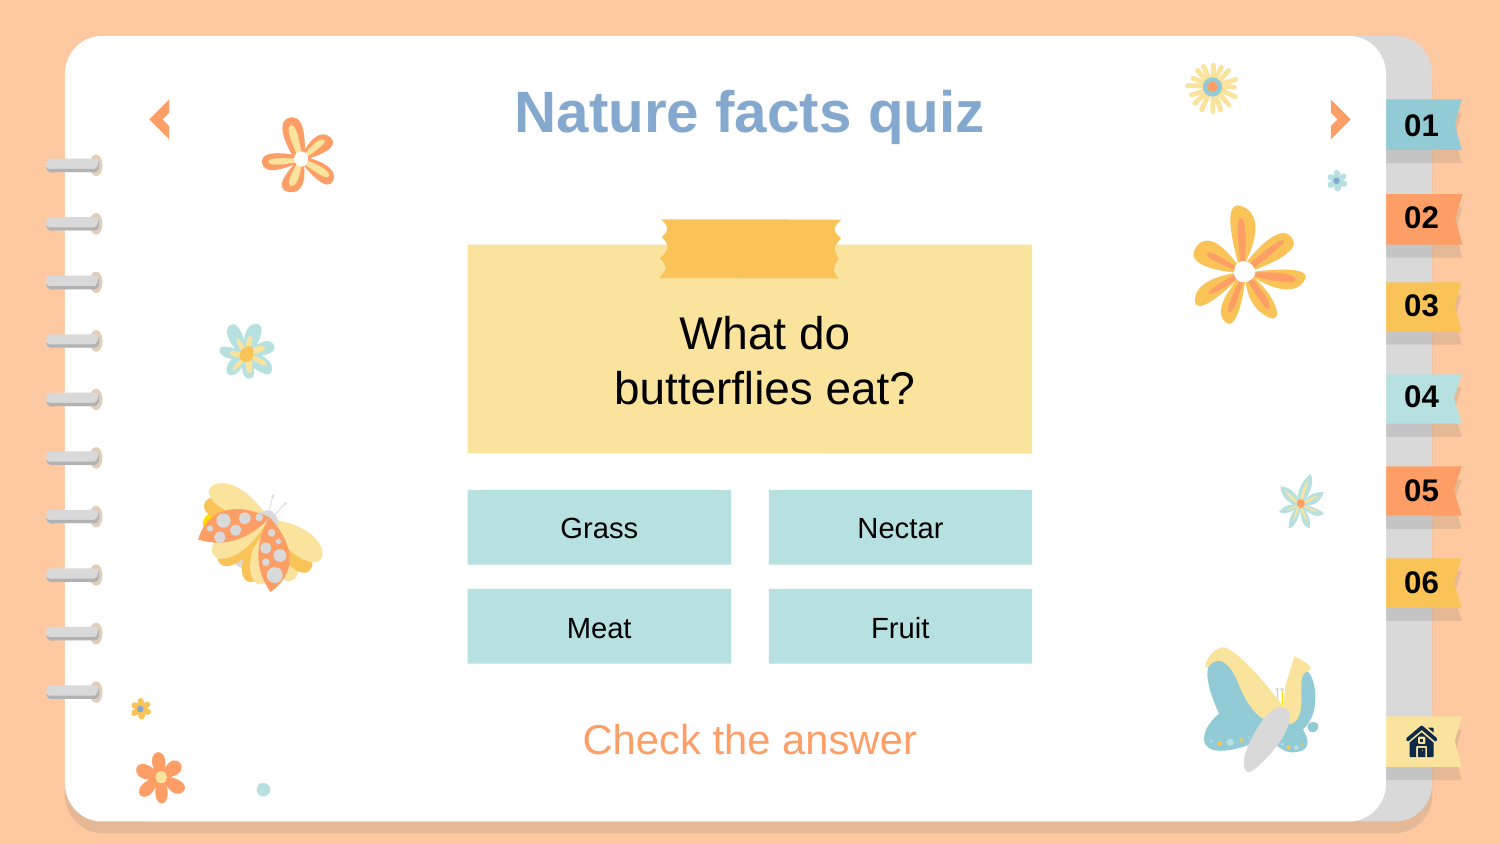

# Nature facts quiz
01

02

03
What do butterflies eat?

04
05

Grass
Nectar
06
Meat
Fruit

Check the answer